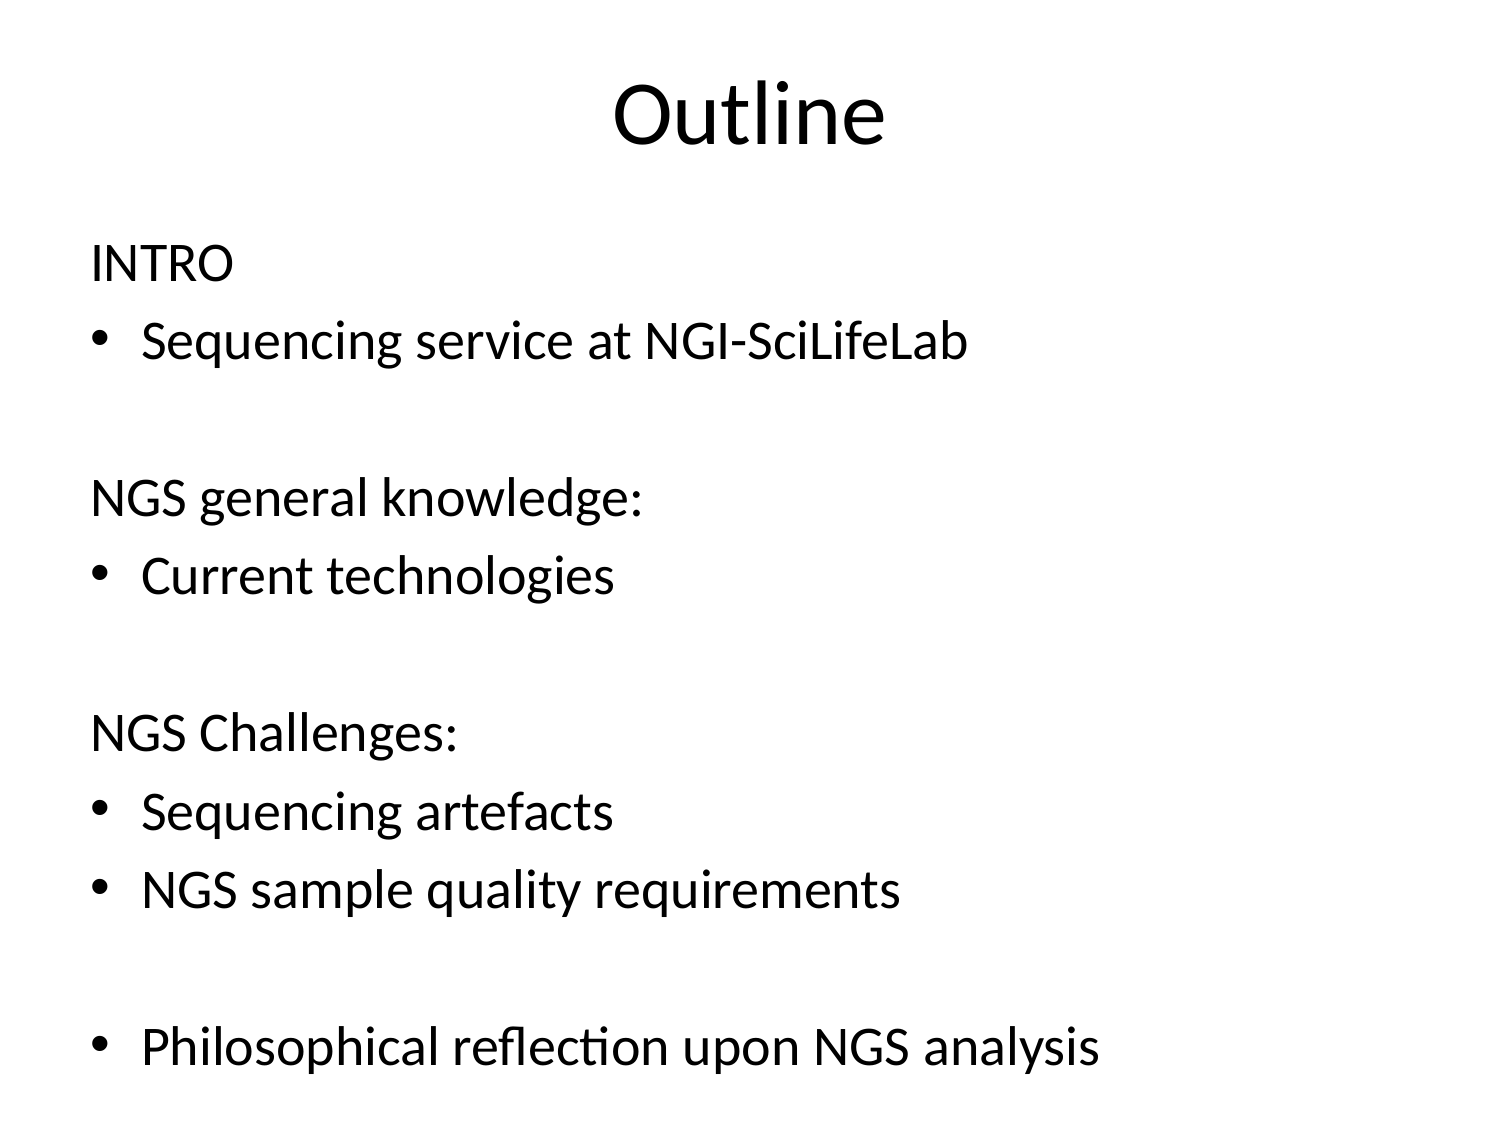

# Outline
INTRO
Sequencing service at NGI-SciLifeLab

NGS general knowledge:
Current technologies

NGS Challenges:
Sequencing artefacts
NGS sample quality requirements

Philosophical reflection upon NGS analysis